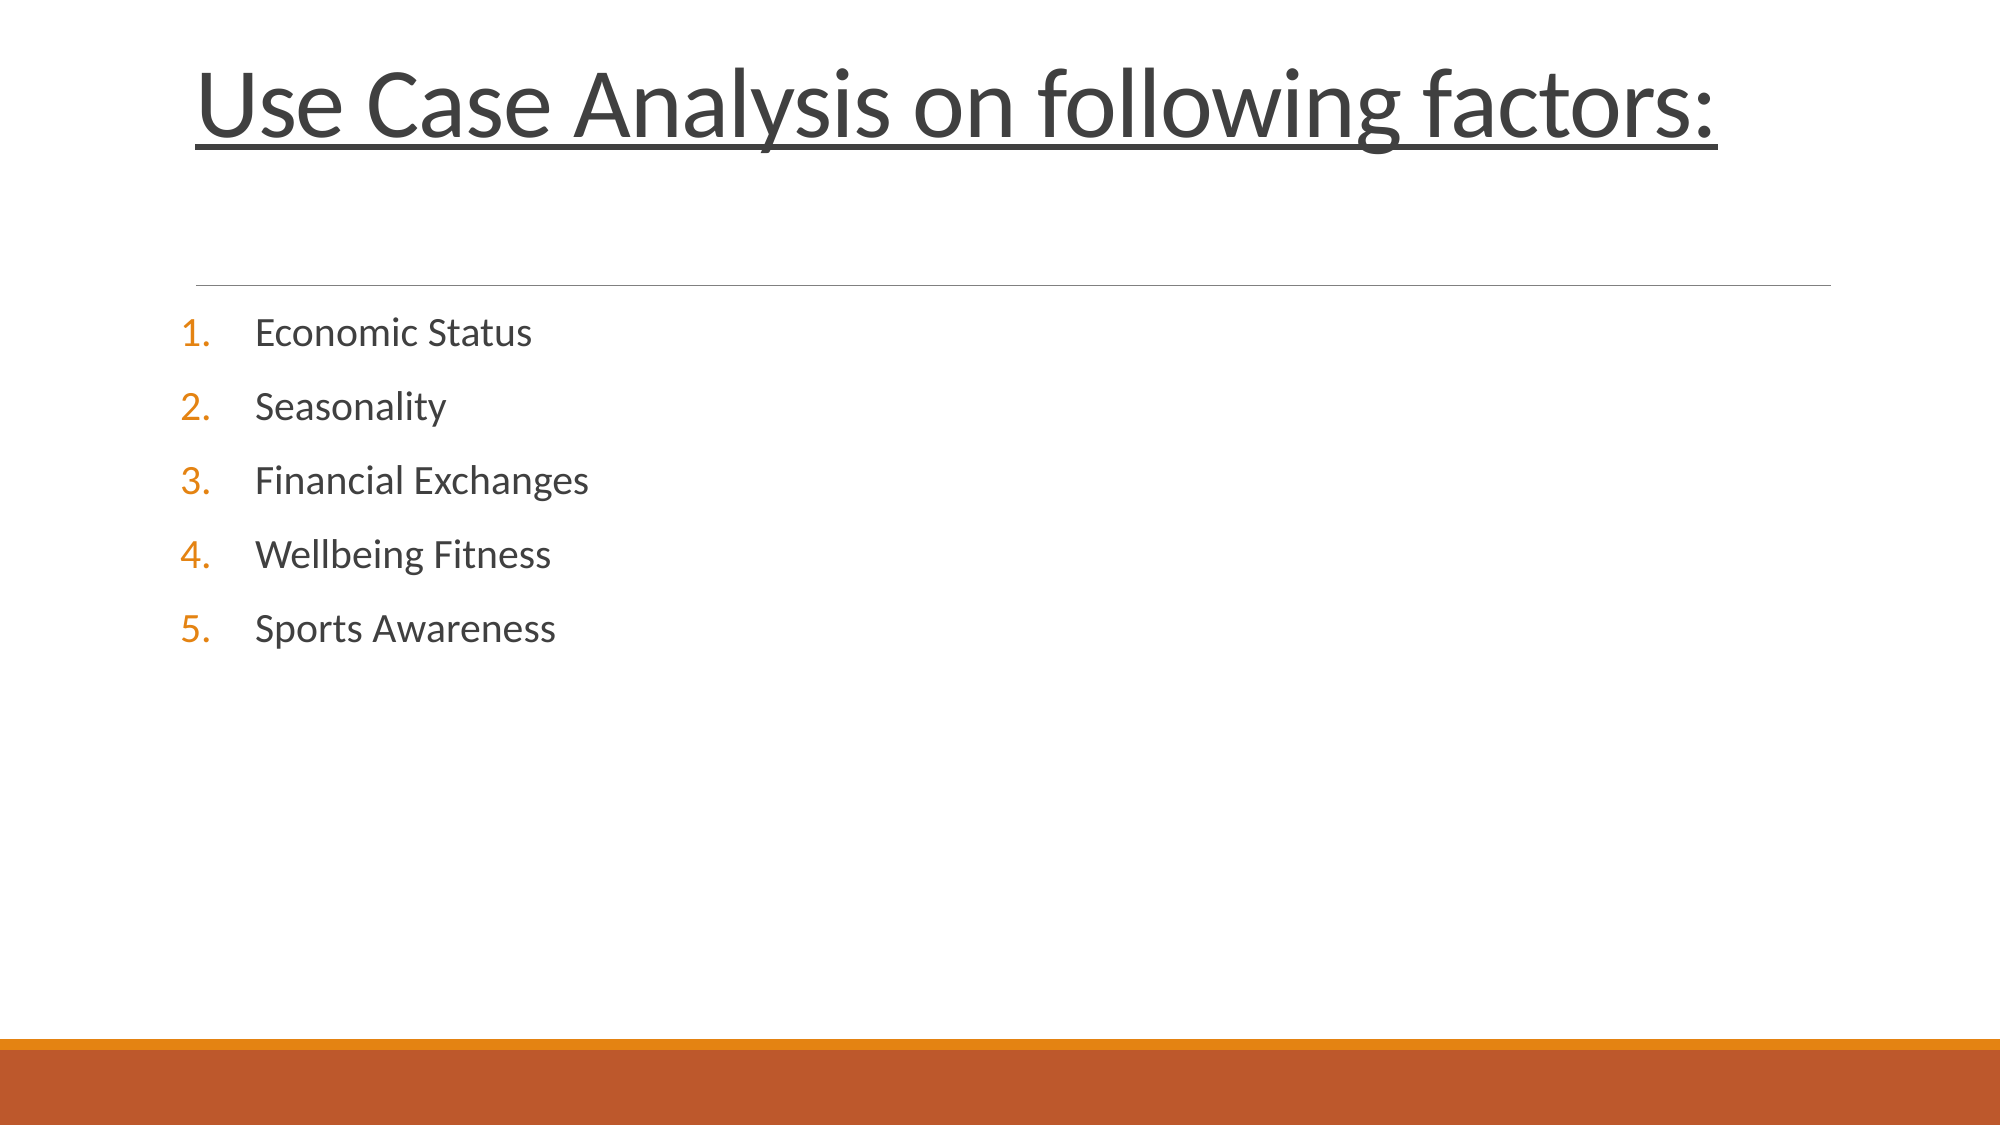

# Use Case Analysis on following factors:
Economic Status
Seasonality
Financial Exchanges
Wellbeing Fitness
Sports Awareness